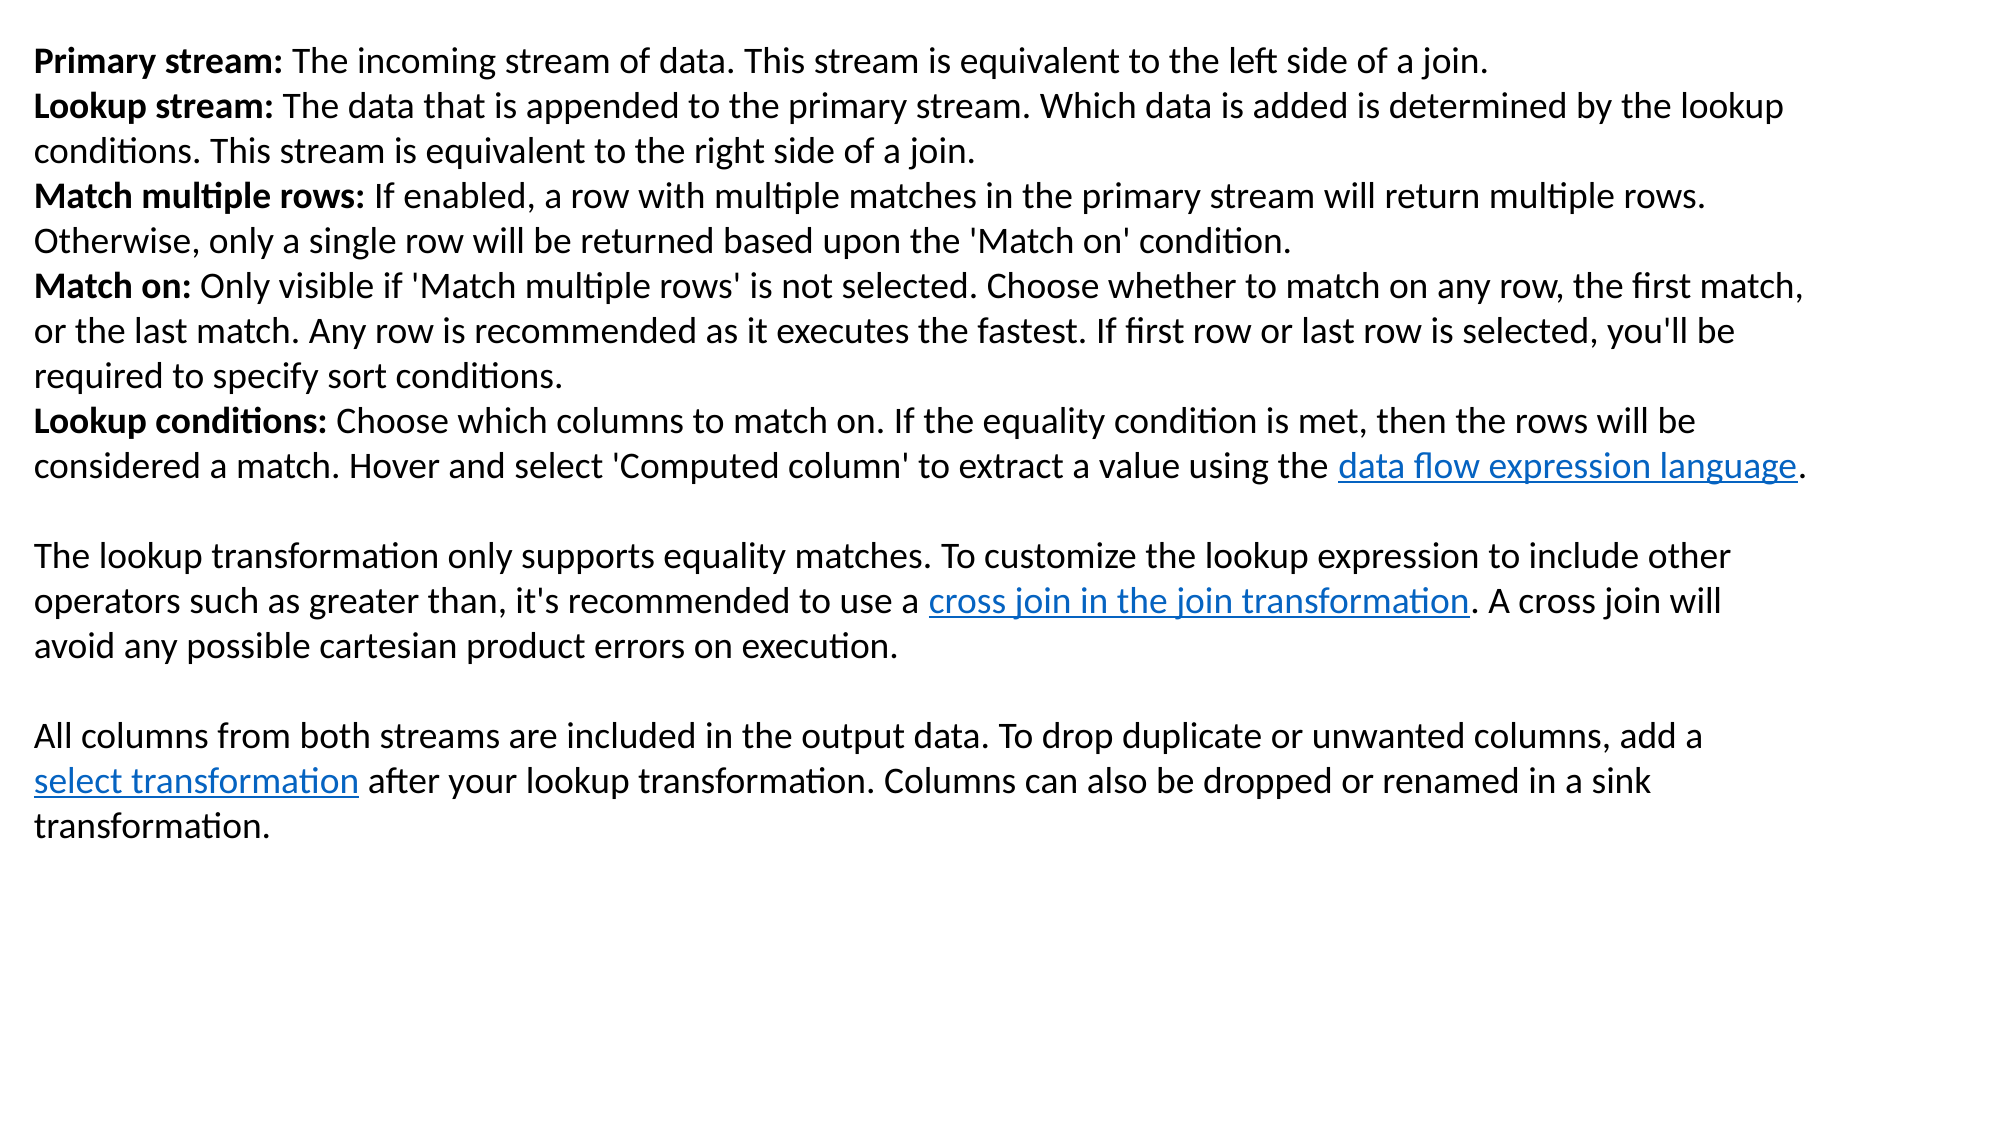

Primary stream: The incoming stream of data. This stream is equivalent to the left side of a join.
Lookup stream: The data that is appended to the primary stream. Which data is added is determined by the lookup conditions. This stream is equivalent to the right side of a join.
Match multiple rows: If enabled, a row with multiple matches in the primary stream will return multiple rows. Otherwise, only a single row will be returned based upon the 'Match on' condition.
Match on: Only visible if 'Match multiple rows' is not selected. Choose whether to match on any row, the first match, or the last match. Any row is recommended as it executes the fastest. If first row or last row is selected, you'll be required to specify sort conditions.
Lookup conditions: Choose which columns to match on. If the equality condition is met, then the rows will be considered a match. Hover and select 'Computed column' to extract a value using the data flow expression language.

The lookup transformation only supports equality matches. To customize the lookup expression to include other operators such as greater than, it's recommended to use a cross join in the join transformation. A cross join will avoid any possible cartesian product errors on execution.

All columns from both streams are included in the output data. To drop duplicate or unwanted columns, add a select transformation after your lookup transformation. Columns can also be dropped or renamed in a sink transformation.